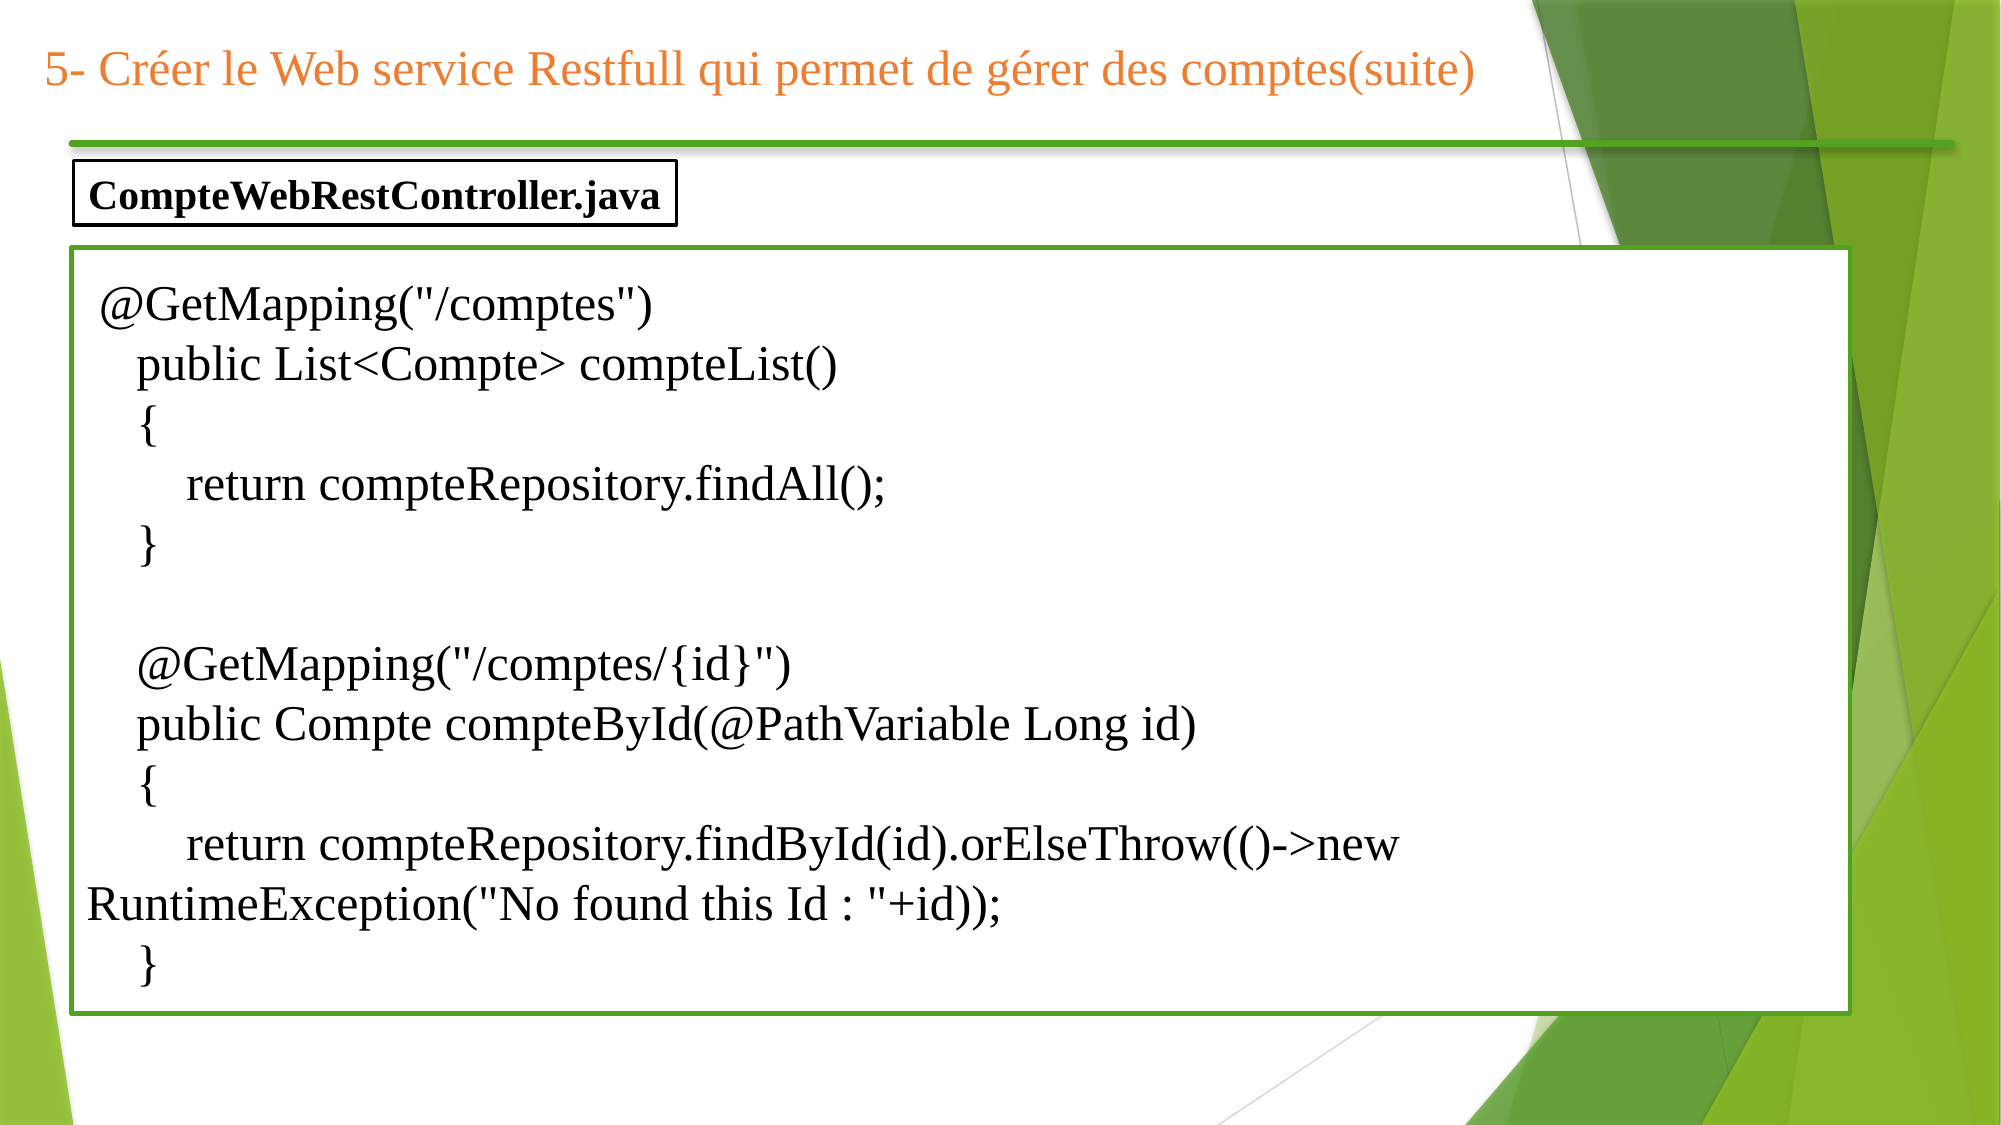

5- Créer le Web service Restfull qui permet de gérer des comptes(suite)
CompteWebRestController.java
 @GetMapping("/comptes")
    public List<Compte> compteList()
    {
        return compteRepository.findAll();
    }

    @GetMapping("/comptes/{id}")
    public Compte compteById(@PathVariable Long id)
    {
        return compteRepository.findById(id).orElseThrow(()->new RuntimeException("No found this Id : "+id));
    }